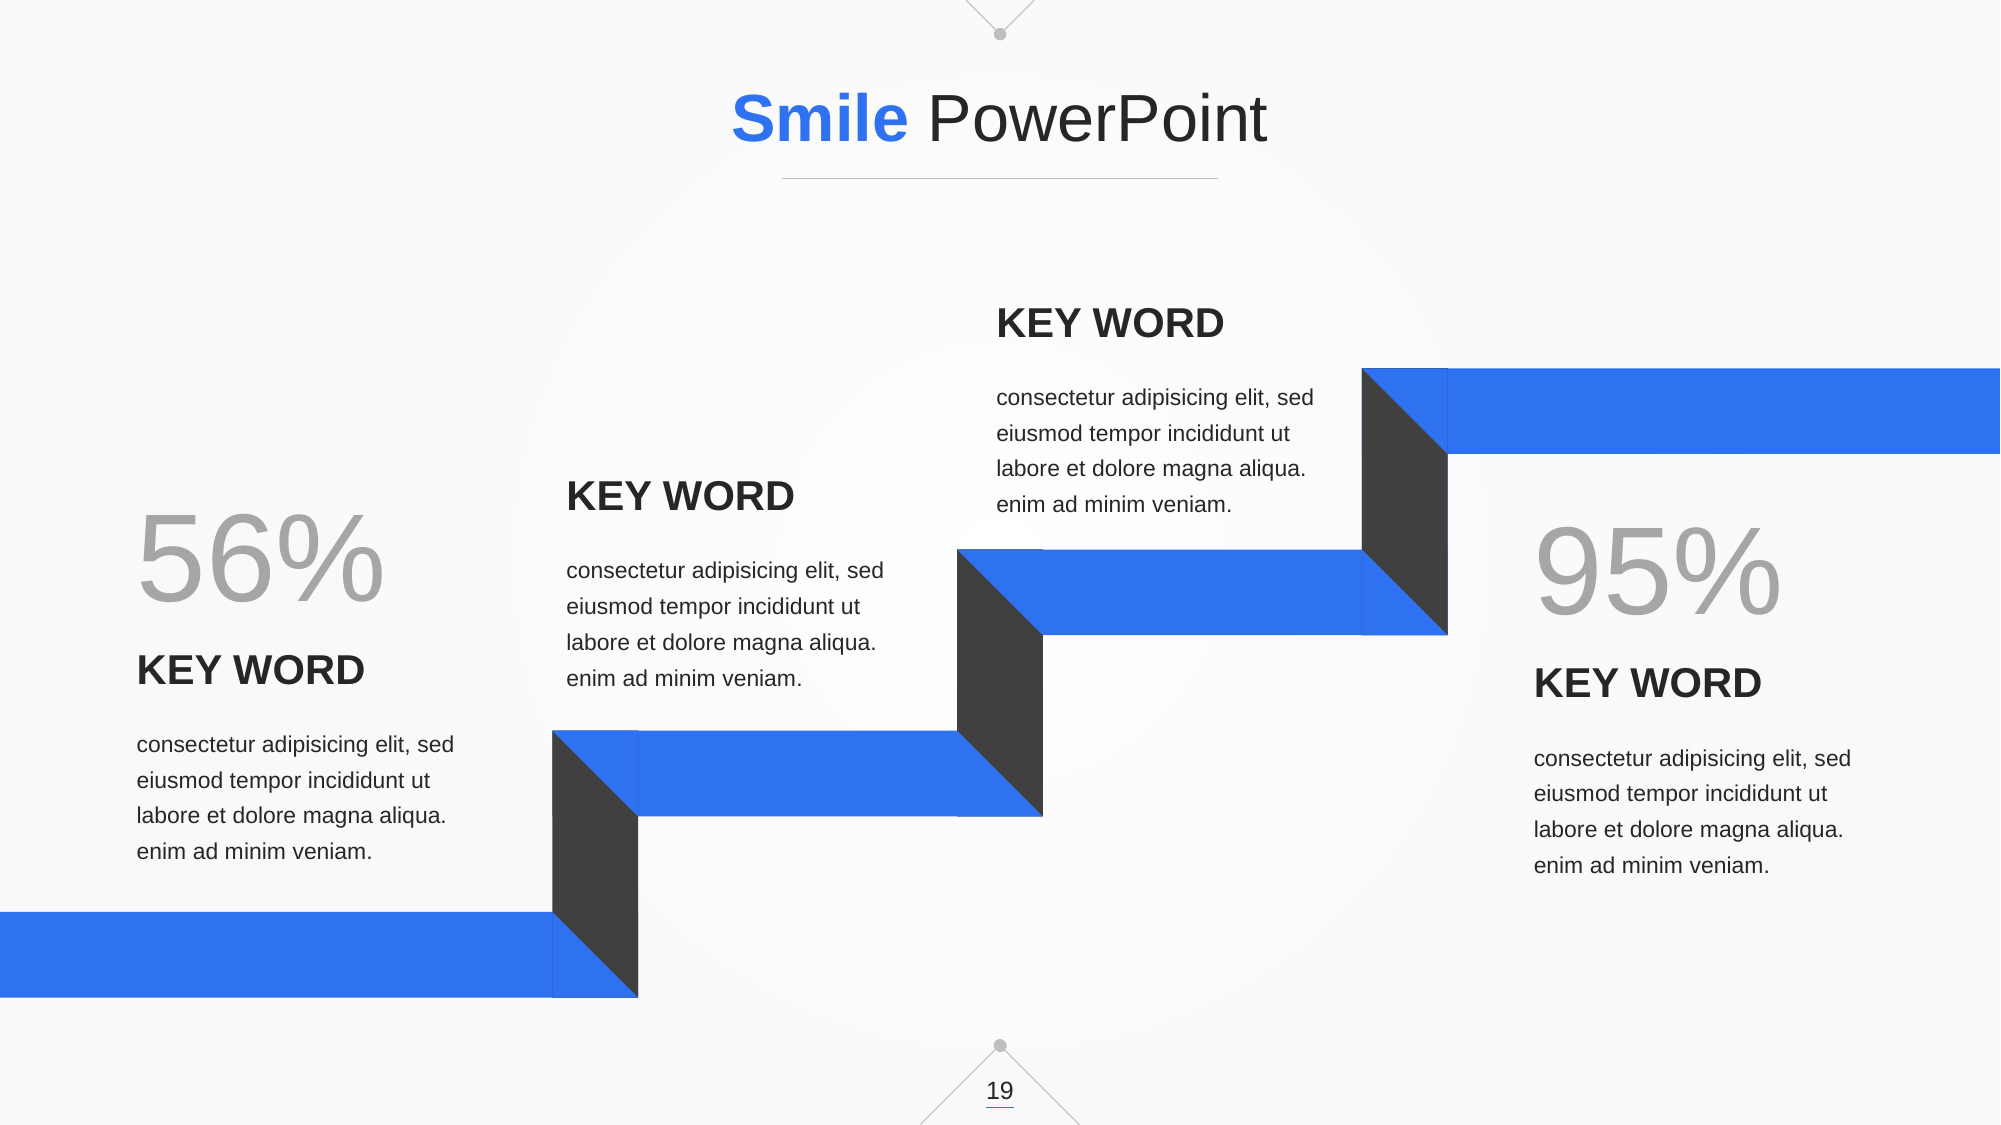

Smile PowerPoint
KEY WORD
consectetur adipisicing elit, sed eiusmod tempor incididunt ut labore et dolore magna aliqua.  enim ad minim veniam.

KEY WORD
56%
95%
consectetur adipisicing elit, sed eiusmod tempor incididunt ut labore et dolore magna aliqua.  enim ad minim veniam.
KEY WORD
KEY WORD
consectetur adipisicing elit, sed eiusmod tempor incididunt ut labore et dolore magna aliqua.  enim ad minim veniam.
consectetur adipisicing elit, sed eiusmod tempor incididunt ut labore et dolore magna aliqua.  enim ad minim veniam.
19